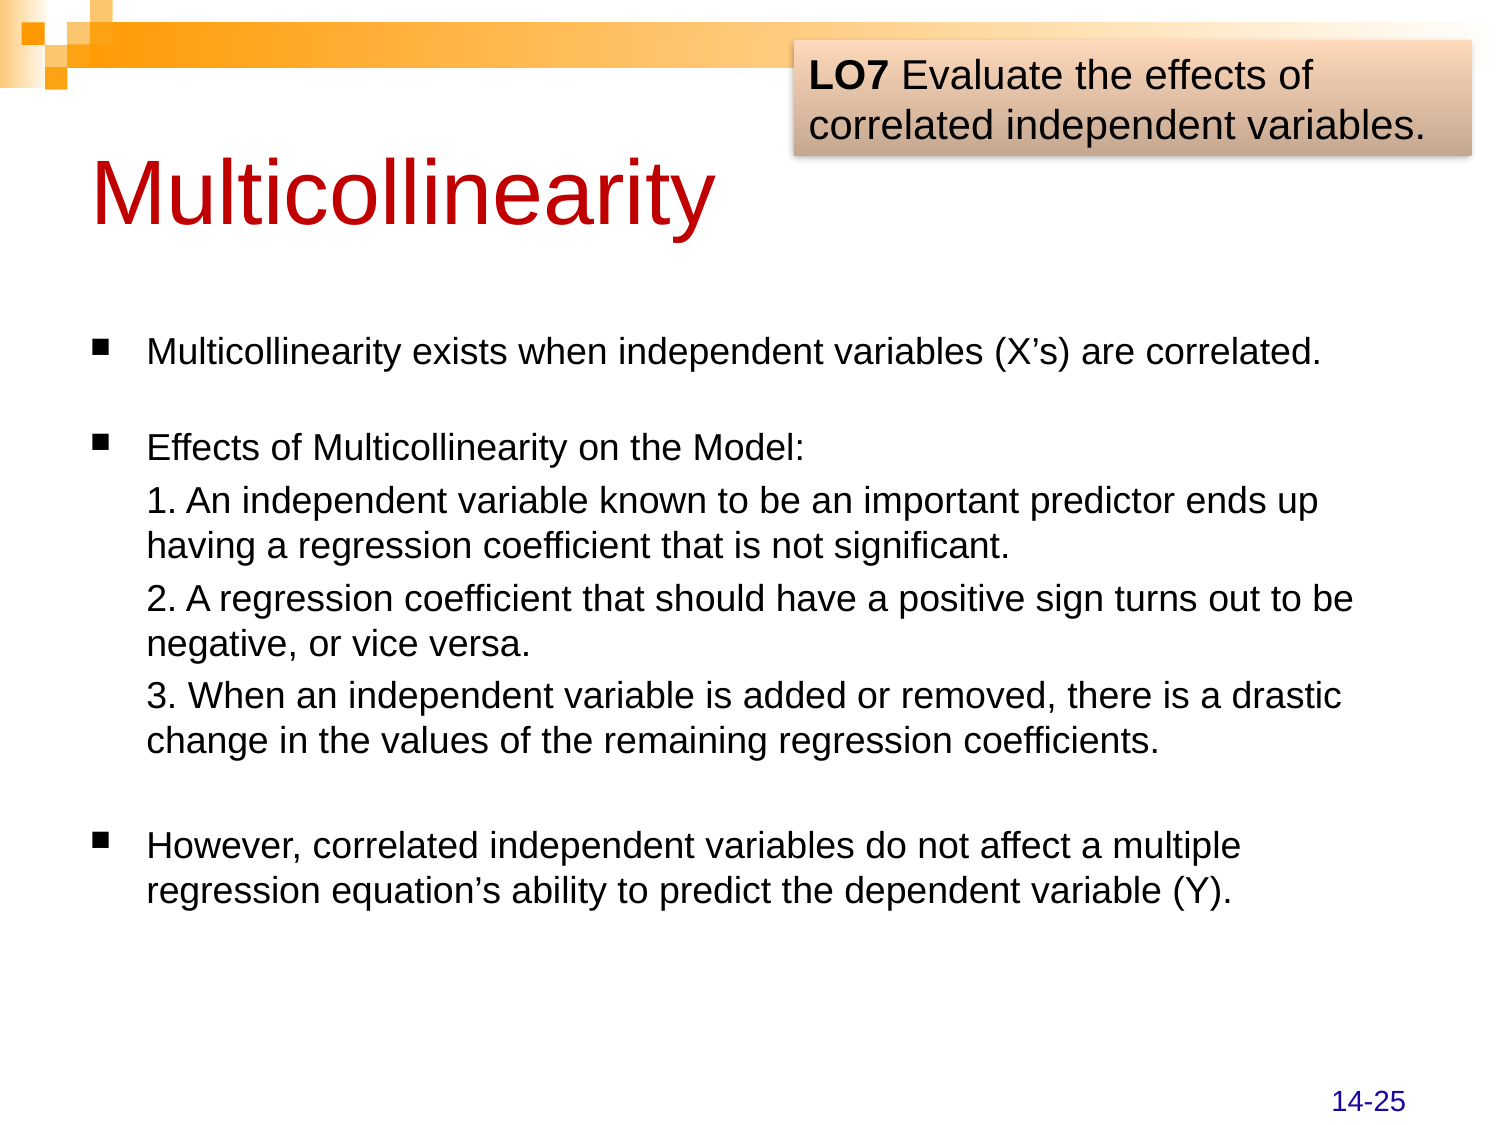

LO7 Evaluate the effects of correlated independent variables.
# Multicollinearity
Multicollinearity exists when independent variables (X’s) are correlated.

Effects of Multicollinearity on the Model:
	1. An independent variable known to be an important predictor ends up having a regression coefficient that is not significant.
	2. A regression coefficient that should have a positive sign turns out to be negative, or vice versa.
	3. When an independent variable is added or removed, there is a drastic change in the values of the remaining regression coefficients.

However, correlated independent variables do not affect a multiple regression equation’s ability to predict the dependent variable (Y).
14-25